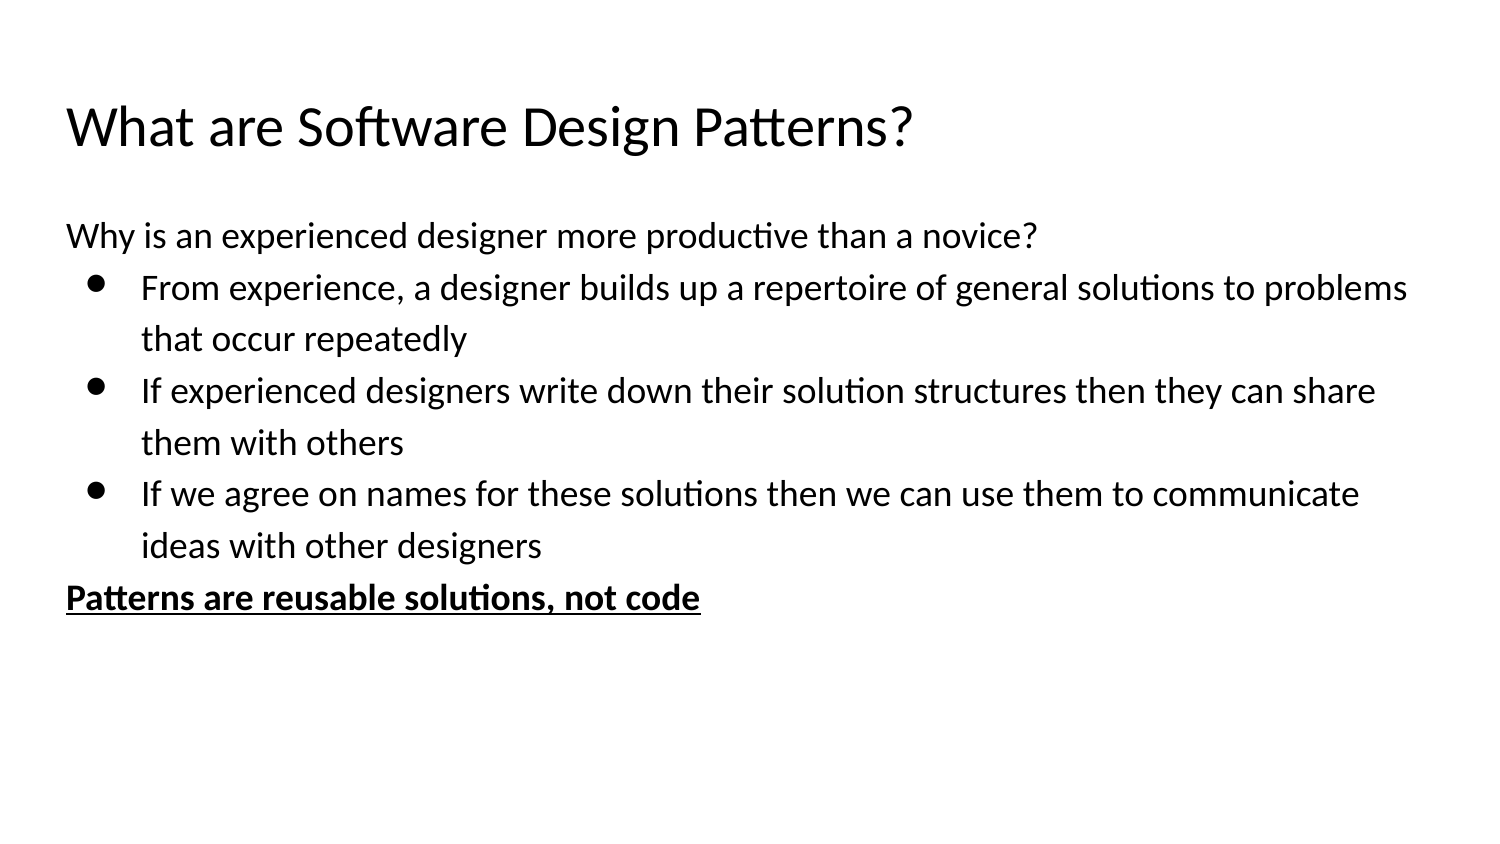

# What are Software Design Patterns?
Why is an experienced designer more productive than a novice?
From experience, a designer builds up a repertoire of general solutions to problems that occur repeatedly
If experienced designers write down their solution structures then they can share them with others
If we agree on names for these solutions then we can use them to communicate ideas with other designers
Patterns are reusable solutions, not code